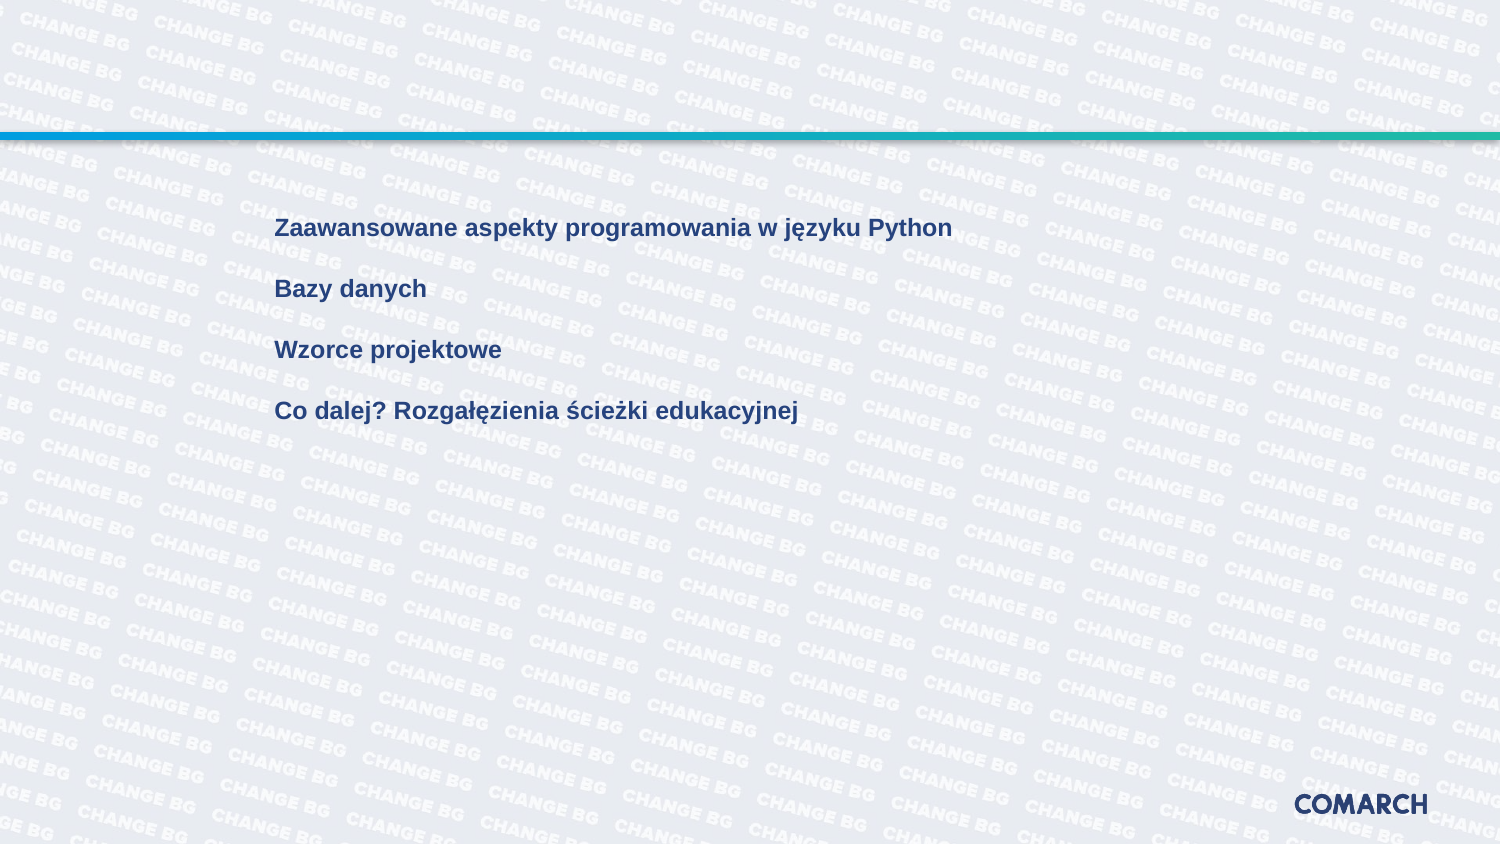

#

Zaawansowane aspekty programowania w języku Python

Bazy danych

Wzorce projektowe

Co dalej? Rozgałęzienia ścieżki edukacyjnej